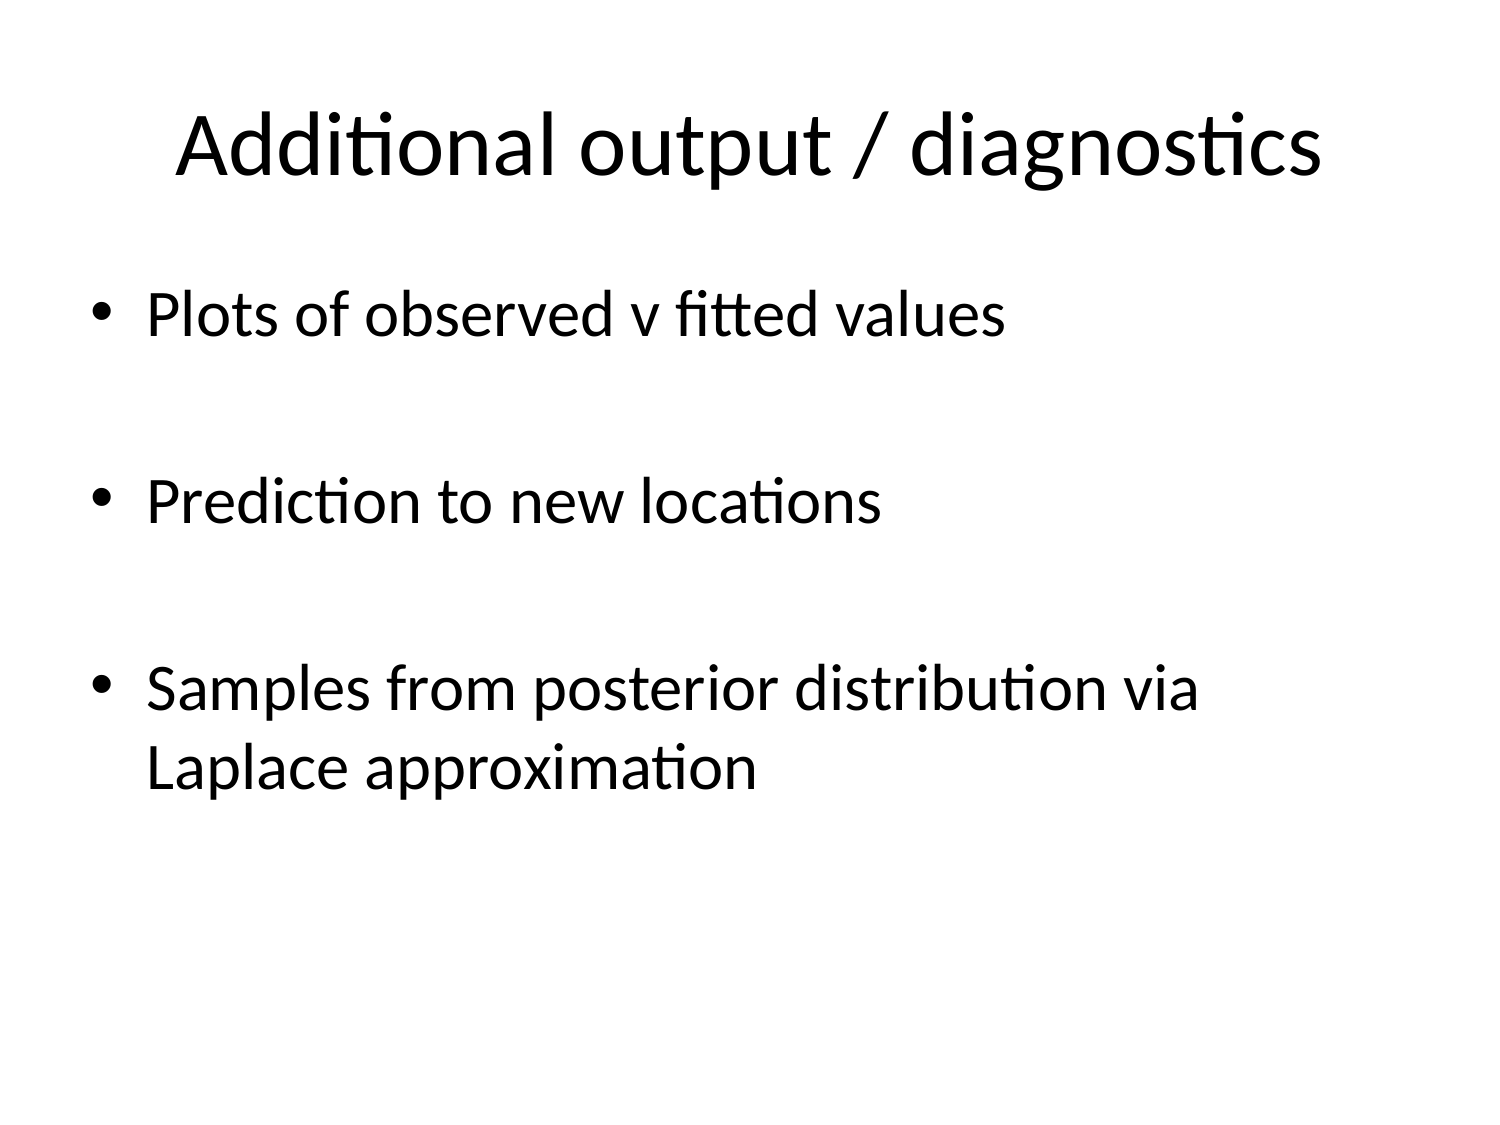

# Additional output / diagnostics
Plots of observed v fitted values

Prediction to new locations

Samples from posterior distribution via Laplace approximation